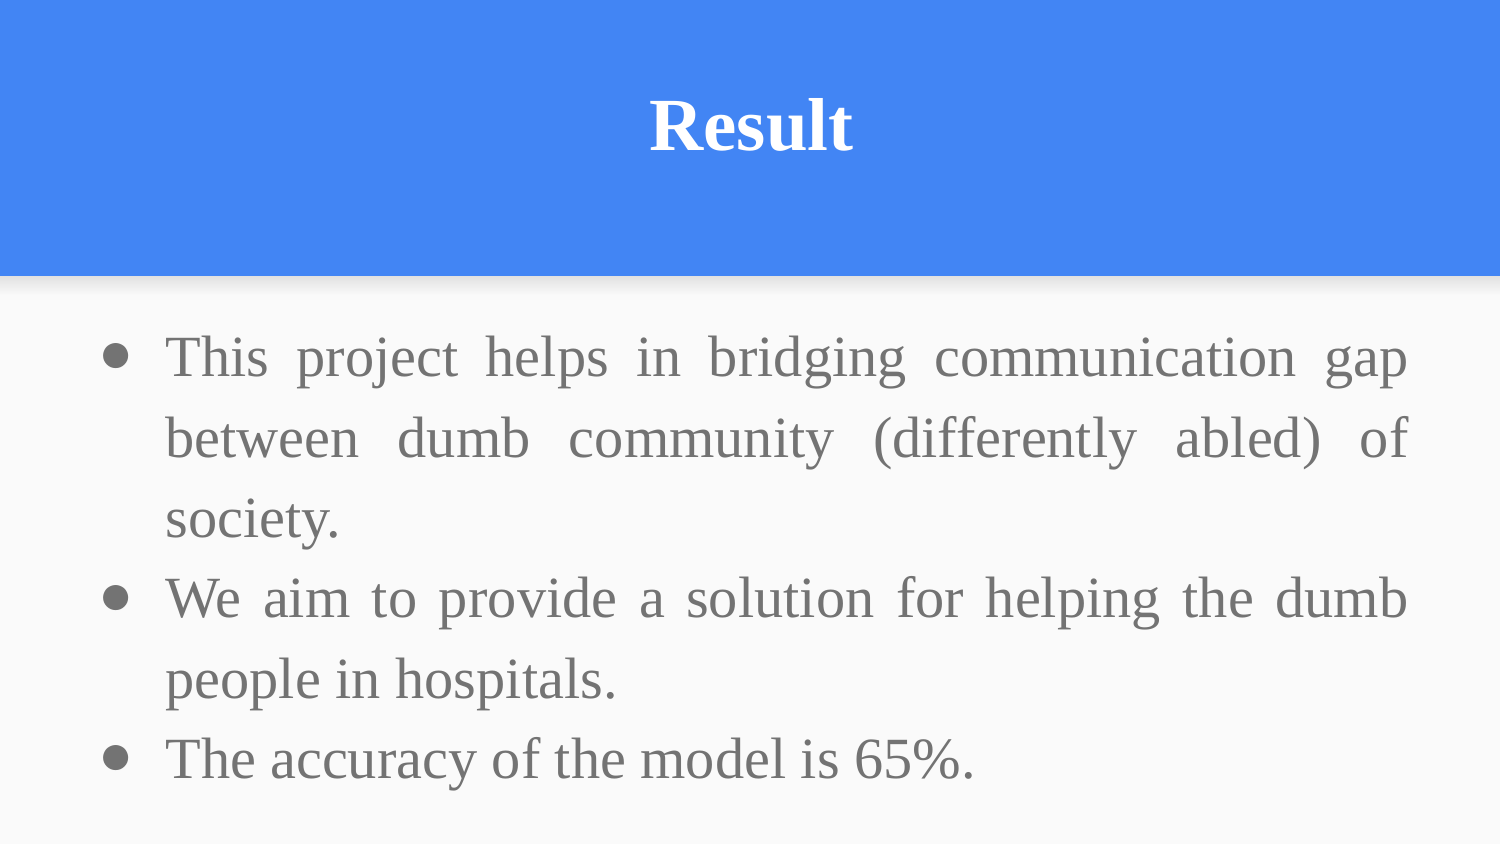

# Result
This project helps in bridging communication gap between dumb community (differently abled) of society.
We aim to provide a solution for helping the dumb people in hospitals.
The accuracy of the model is 65%.